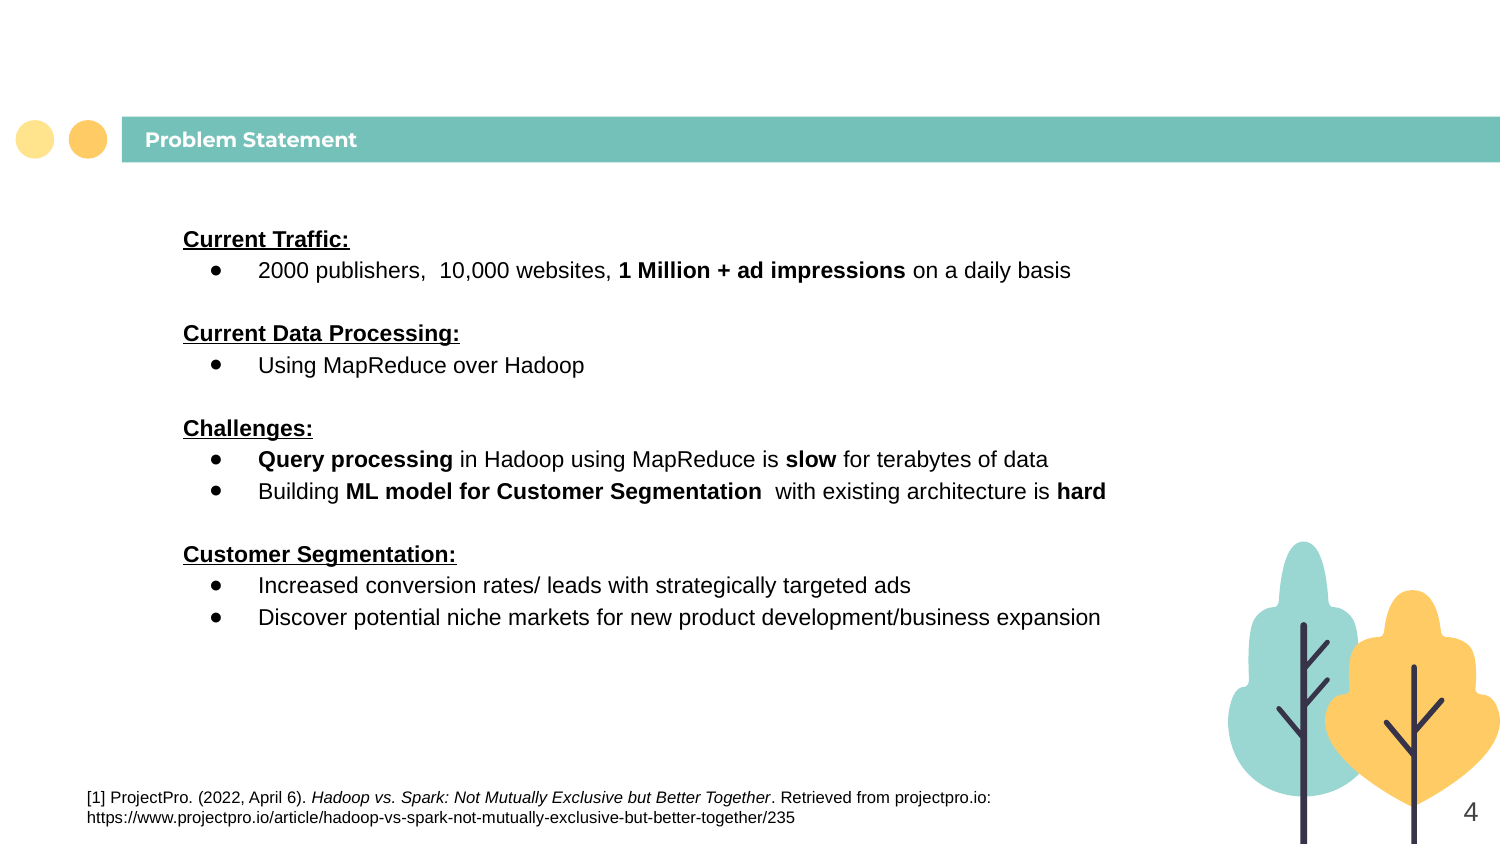

# Problem Statement

Current Traffic:
2000 publishers,  10,000 websites, 1 Million + ad impressions on a daily basis

Current Data Processing:
Using MapReduce over Hadoop

Challenges:
Query processing in Hadoop using MapReduce is slow for terabytes of data
Building ML model for Customer Segmentation  with existing architecture is hard

Customer Segmentation:
Increased conversion rates/ leads with strategically targeted ads
Discover potential niche markets for new product development/business expansion

[1] ProjectPro. (2022, April 6). Hadoop vs. Spark: Not Mutually Exclusive but Better Together. Retrieved from projectpro.io: https://www.projectpro.io/article/hadoop-vs-spark-not-mutually-exclusive-but-better-together/235

4